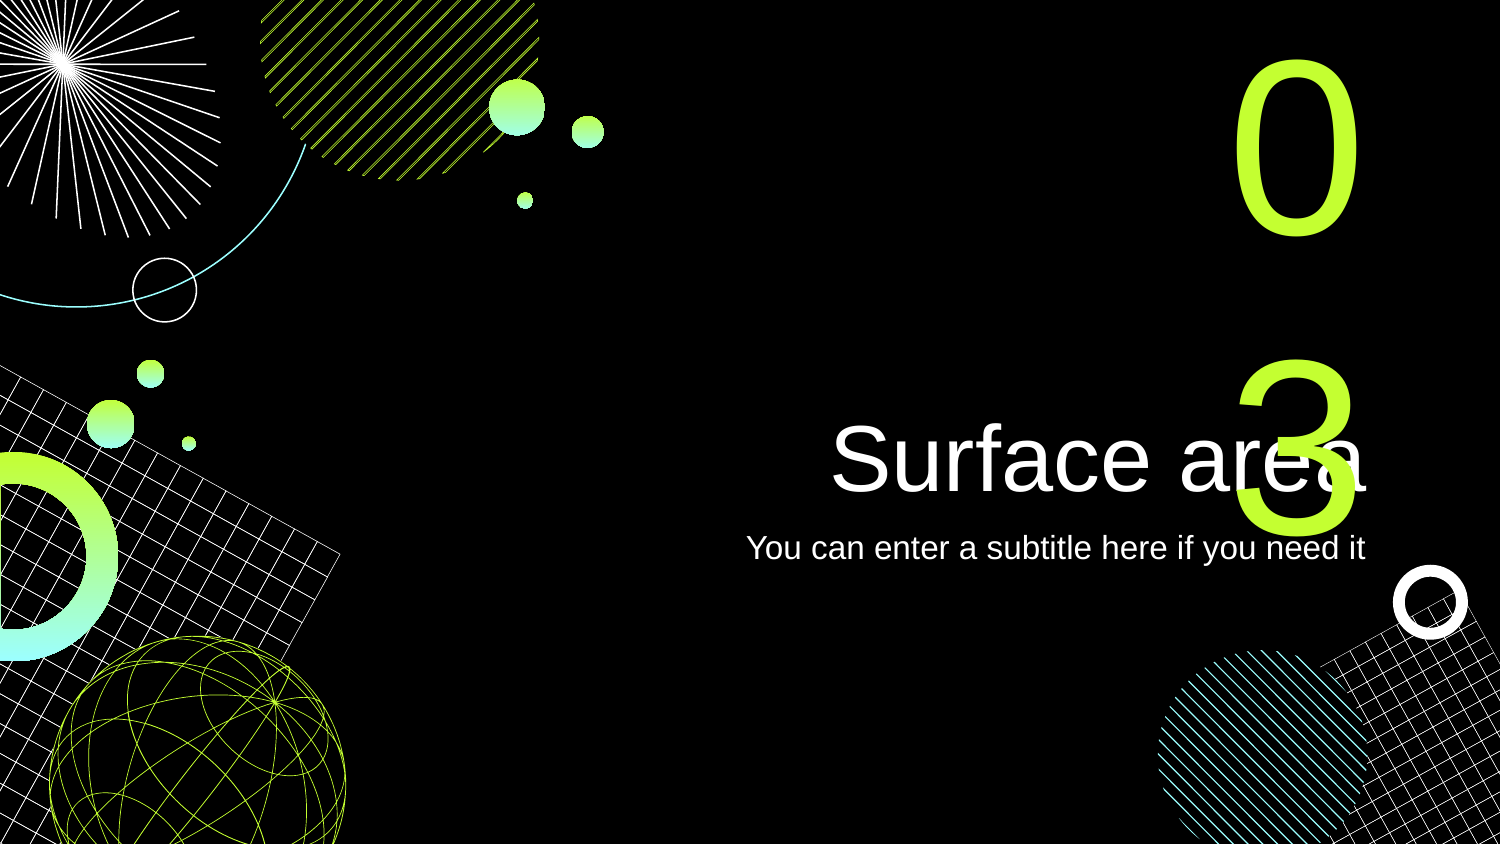

03
# Surface area
You can enter a subtitle here if you need it